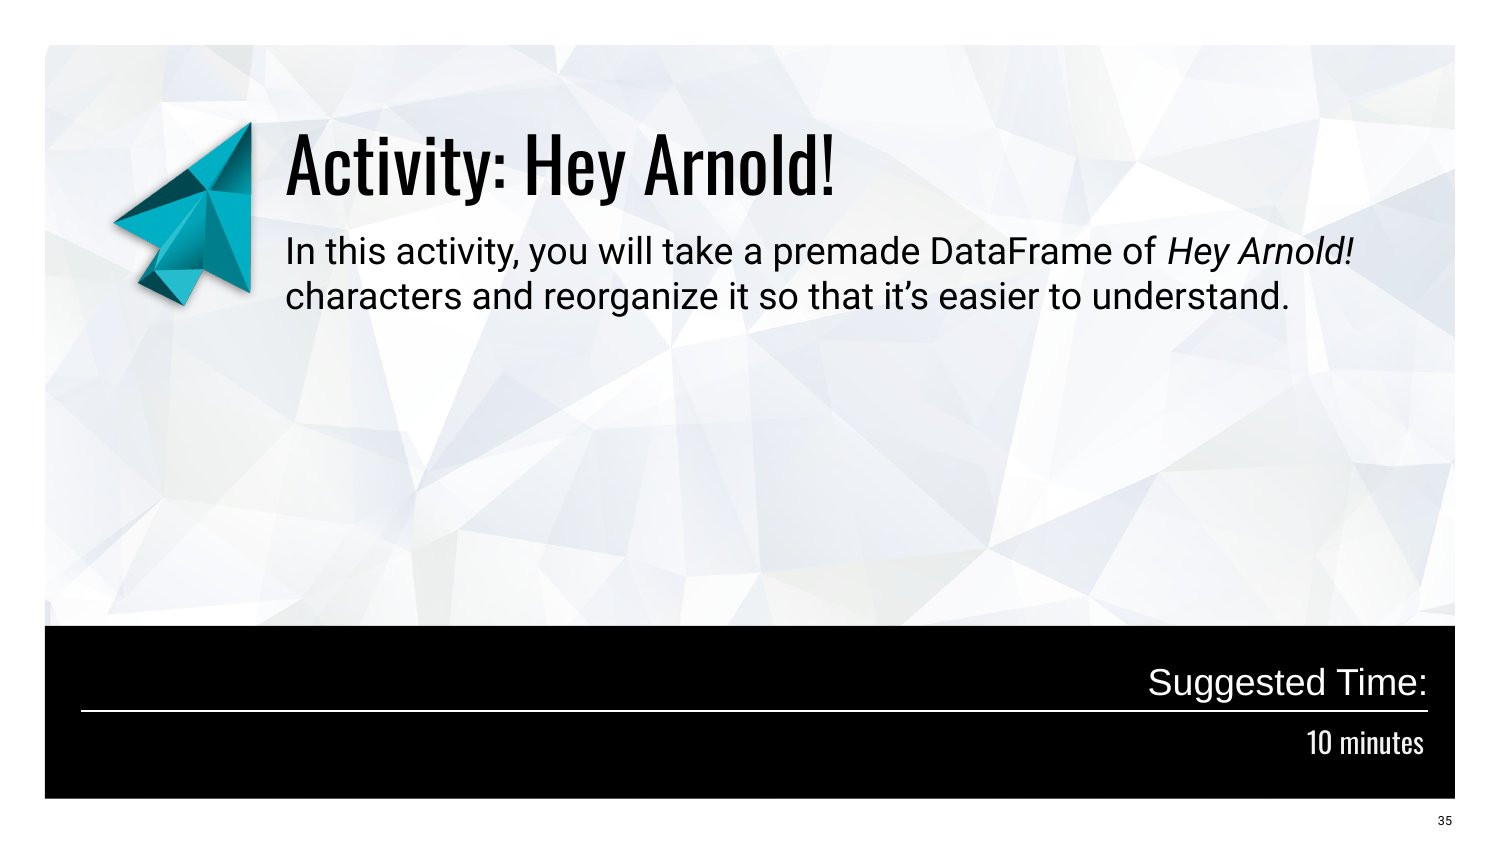

# Activity: Hey Arnold!
In this activity, you will take a premade DataFrame of Hey Arnold! characters and reorganize it so that it’s easier to understand.

10 minutes